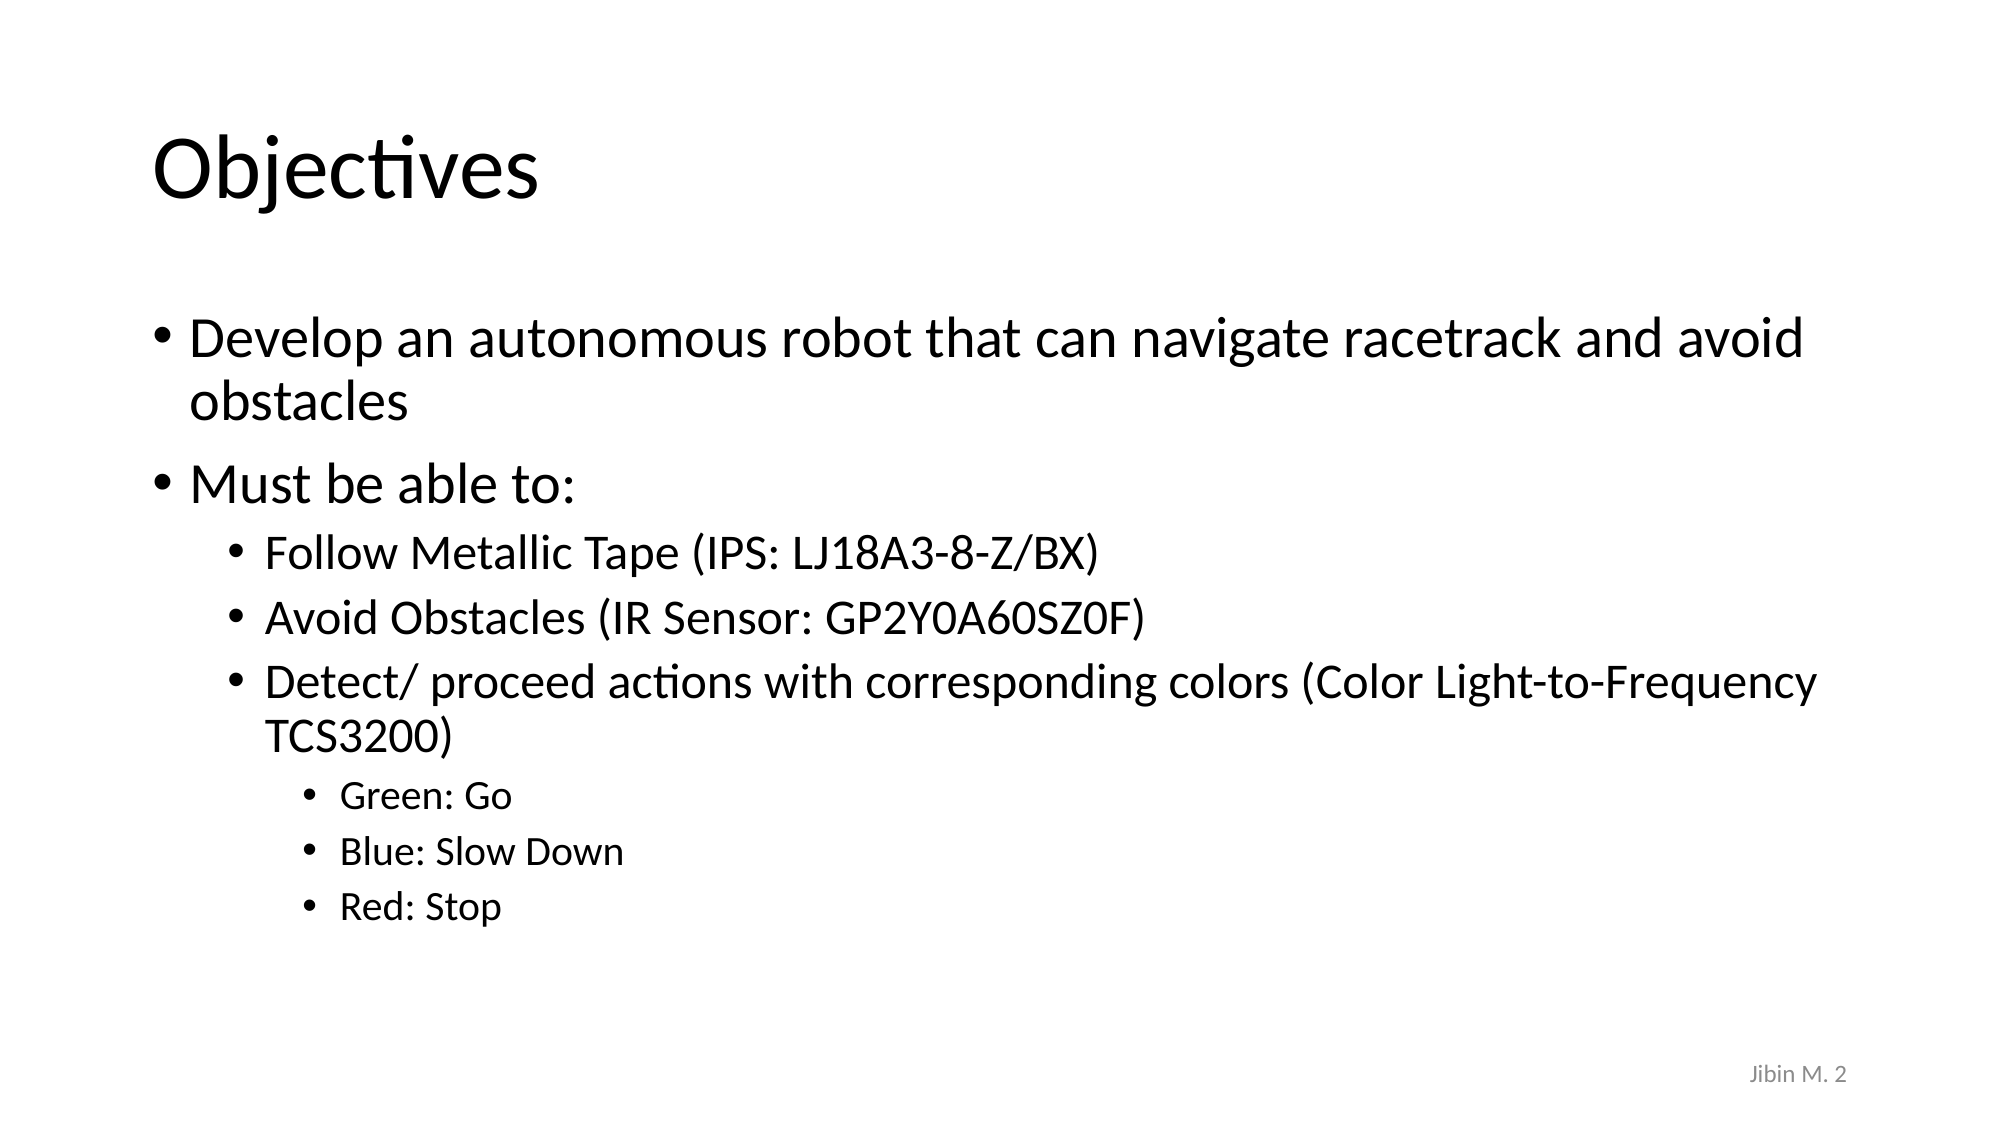

# Objectives
Develop an autonomous robot that can navigate racetrack and avoid obstacles
Must be able to:
Follow Metallic Tape (IPS: LJ18A3-8-Z/BX)
Avoid Obstacles (IR Sensor: GP2Y0A60SZ0F)
Detect/ proceed actions with corresponding colors (Color Light-to-Frequency TCS3200)
Green: Go
Blue: Slow Down
Red: Stop
Jibin M. 2